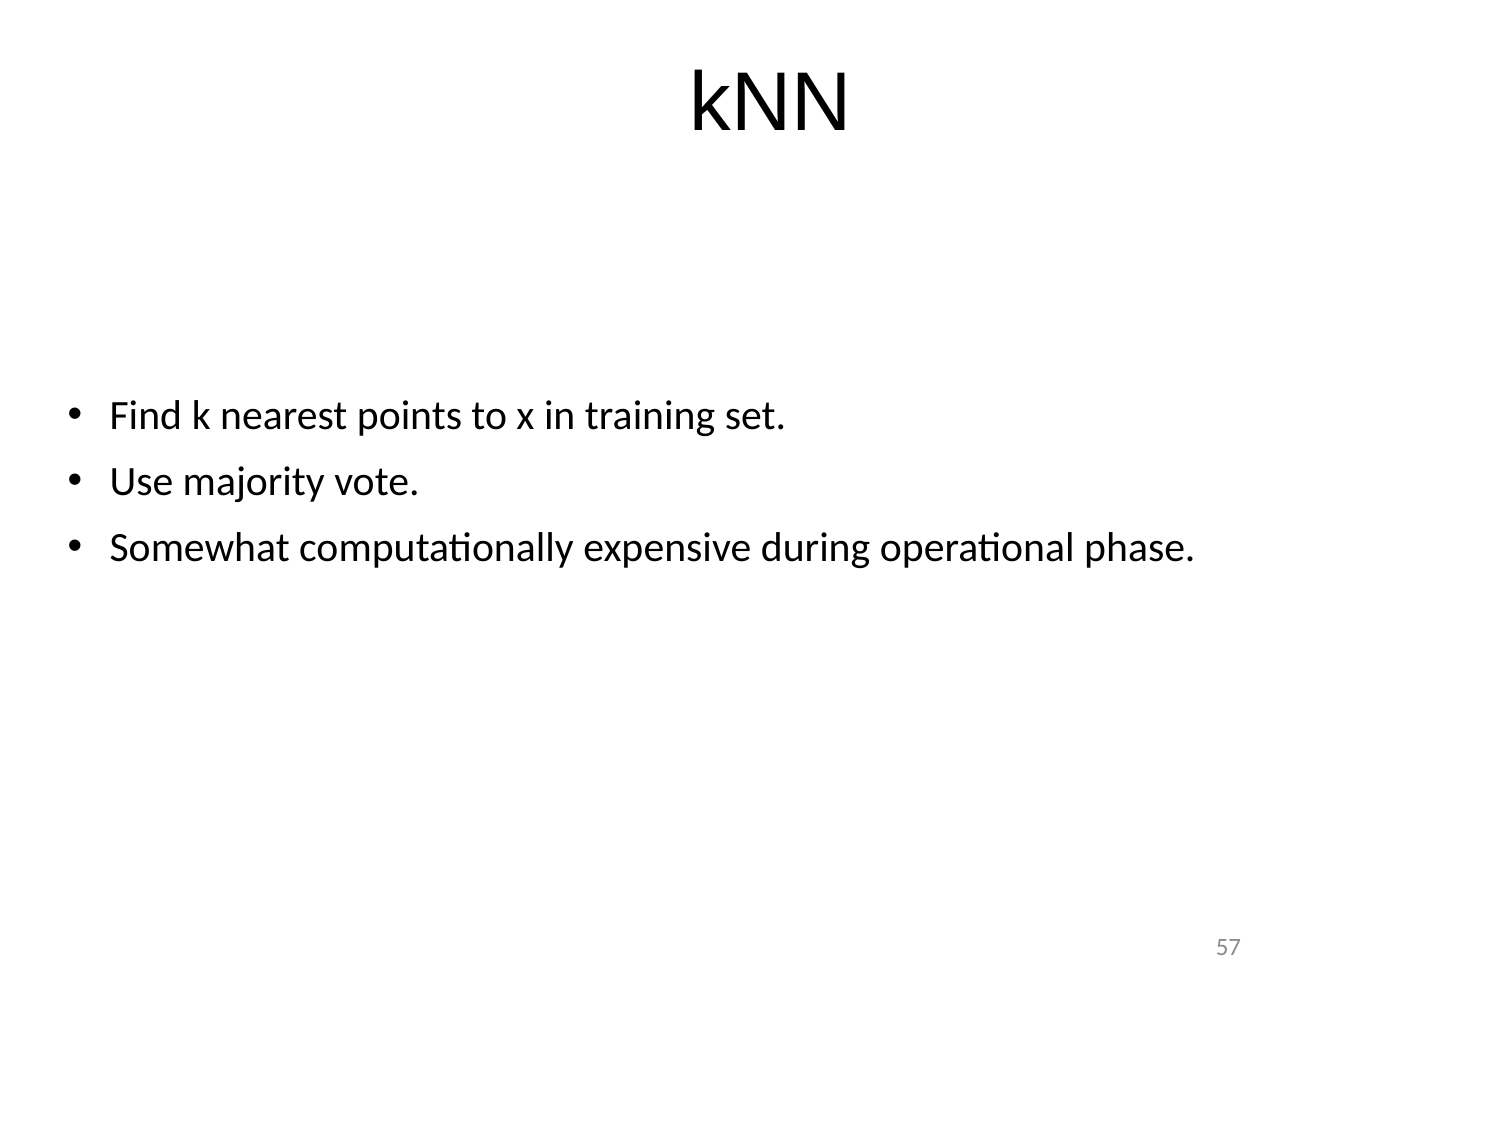

# kNN
Find k nearest points to x in training set.
Use majority vote.
Somewhat computationally expensive during operational phase.
57